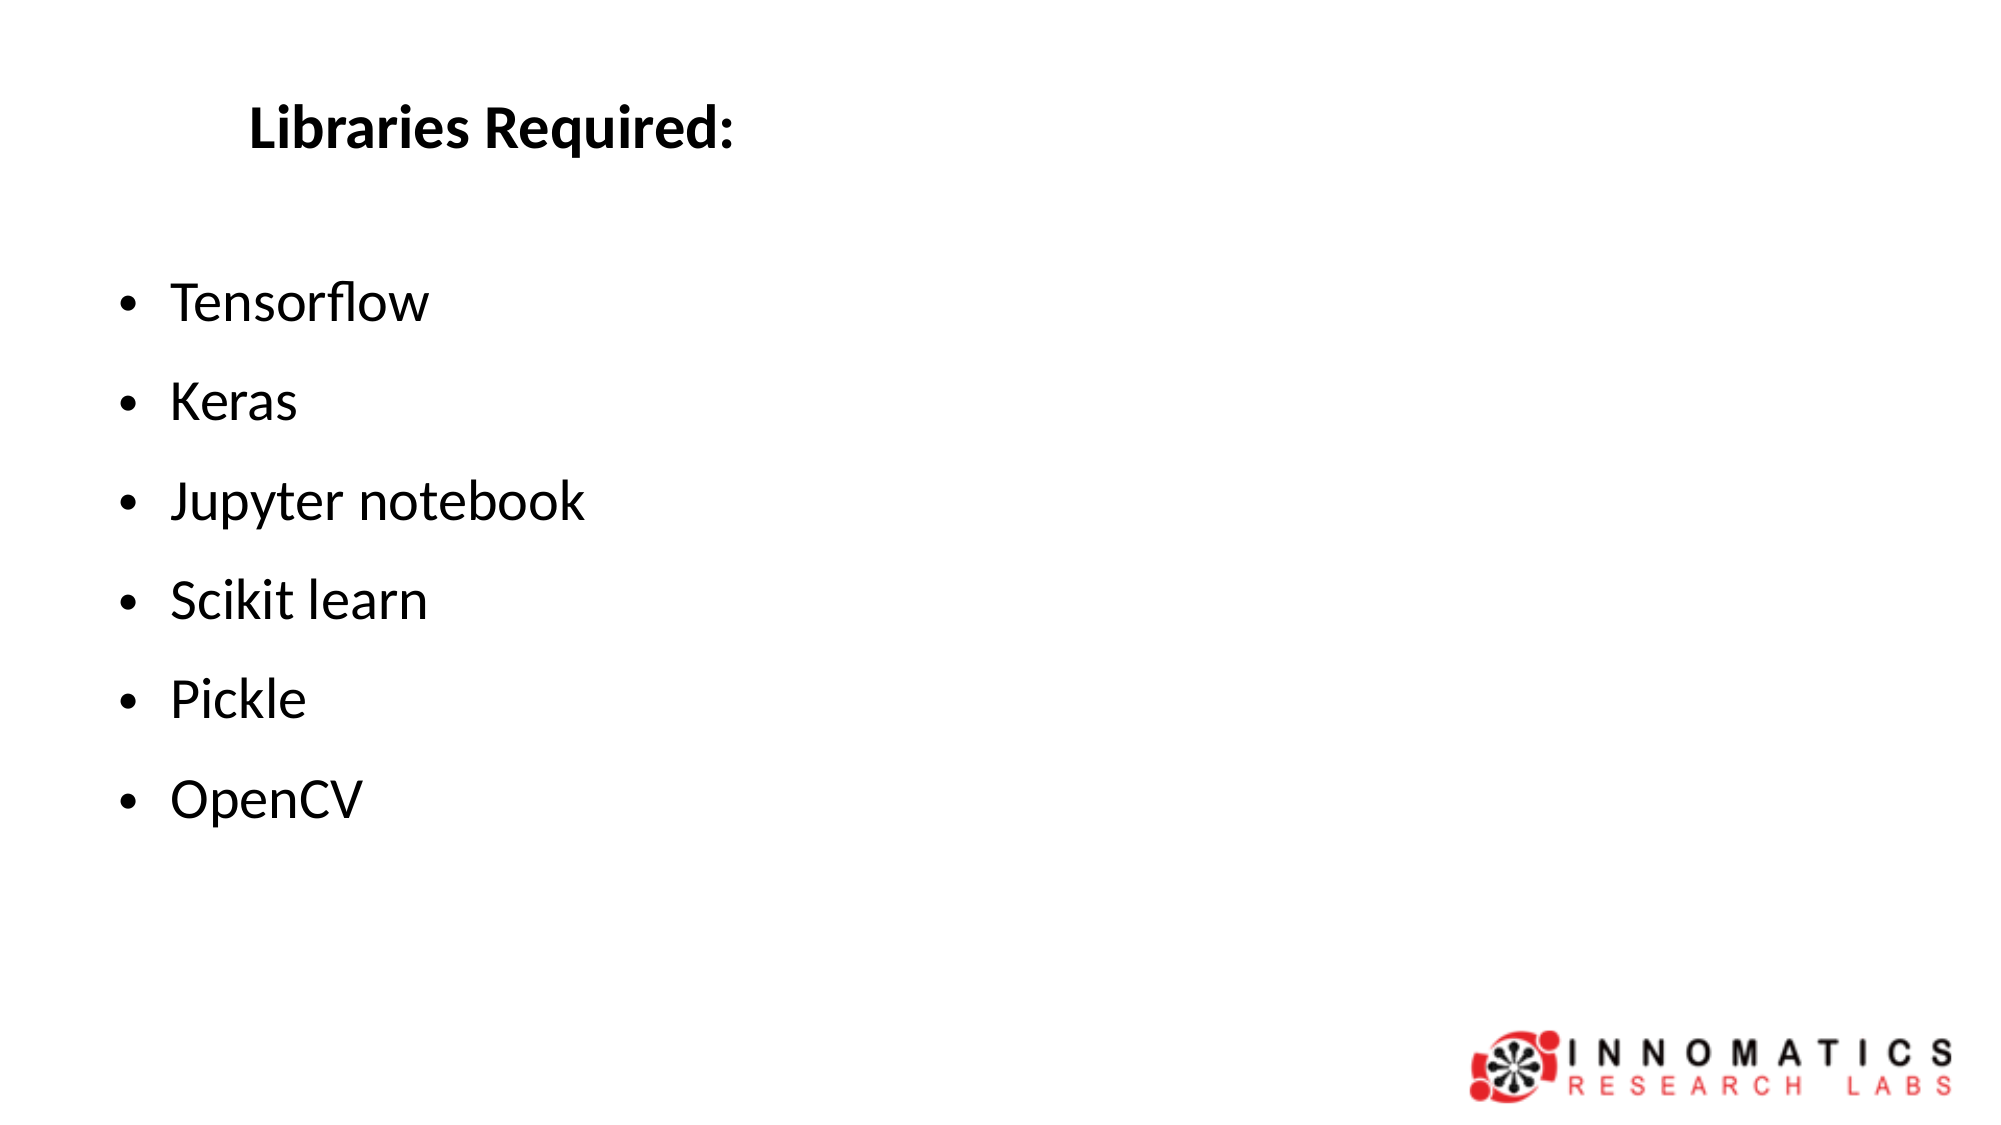

Libraries Required:
Tensorflow
Keras
Jupyter notebook
Scikit learn
Pickle
OpenCV